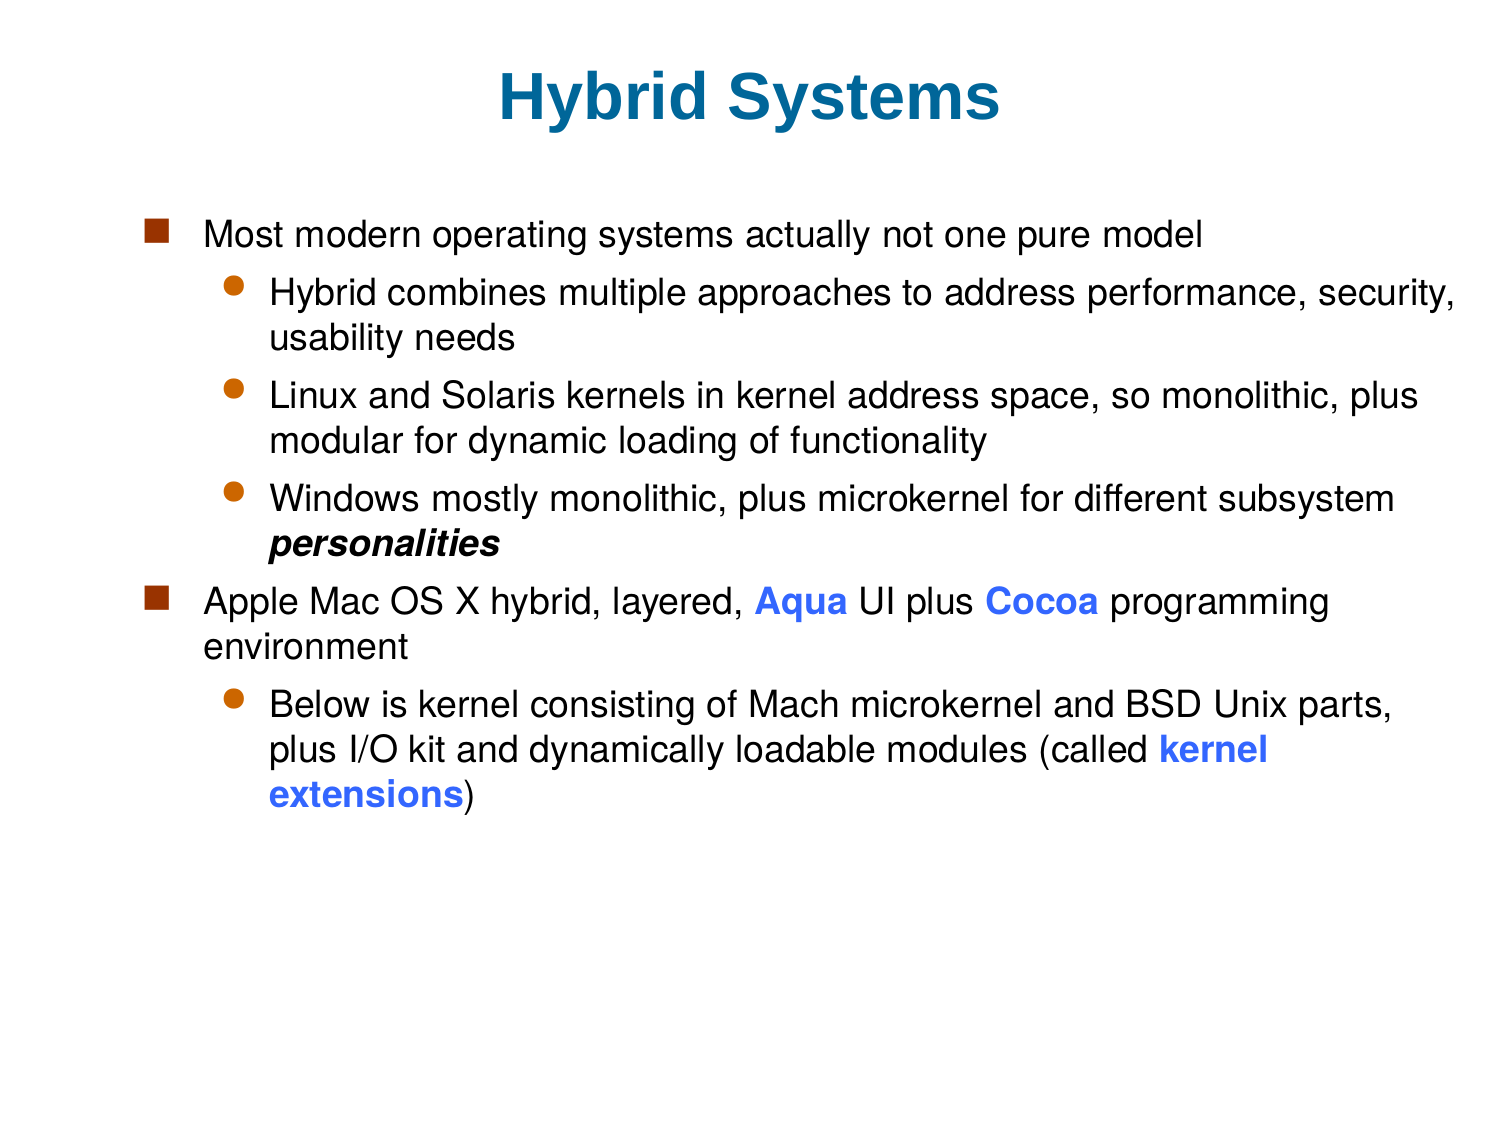

# Hybrid Systems
Most modern operating systems actually not one pure model
Hybrid combines multiple approaches to address performance, security, usability needs
Linux and Solaris kernels in kernel address space, so monolithic, plus modular for dynamic loading of functionality
Windows mostly monolithic, plus microkernel for different subsystem personalities
Apple Mac OS X hybrid, layered, Aqua UI plus Cocoa programming environment
Below is kernel consisting of Mach microkernel and BSD Unix parts, plus I/O kit and dynamically loadable modules (called kernel extensions)